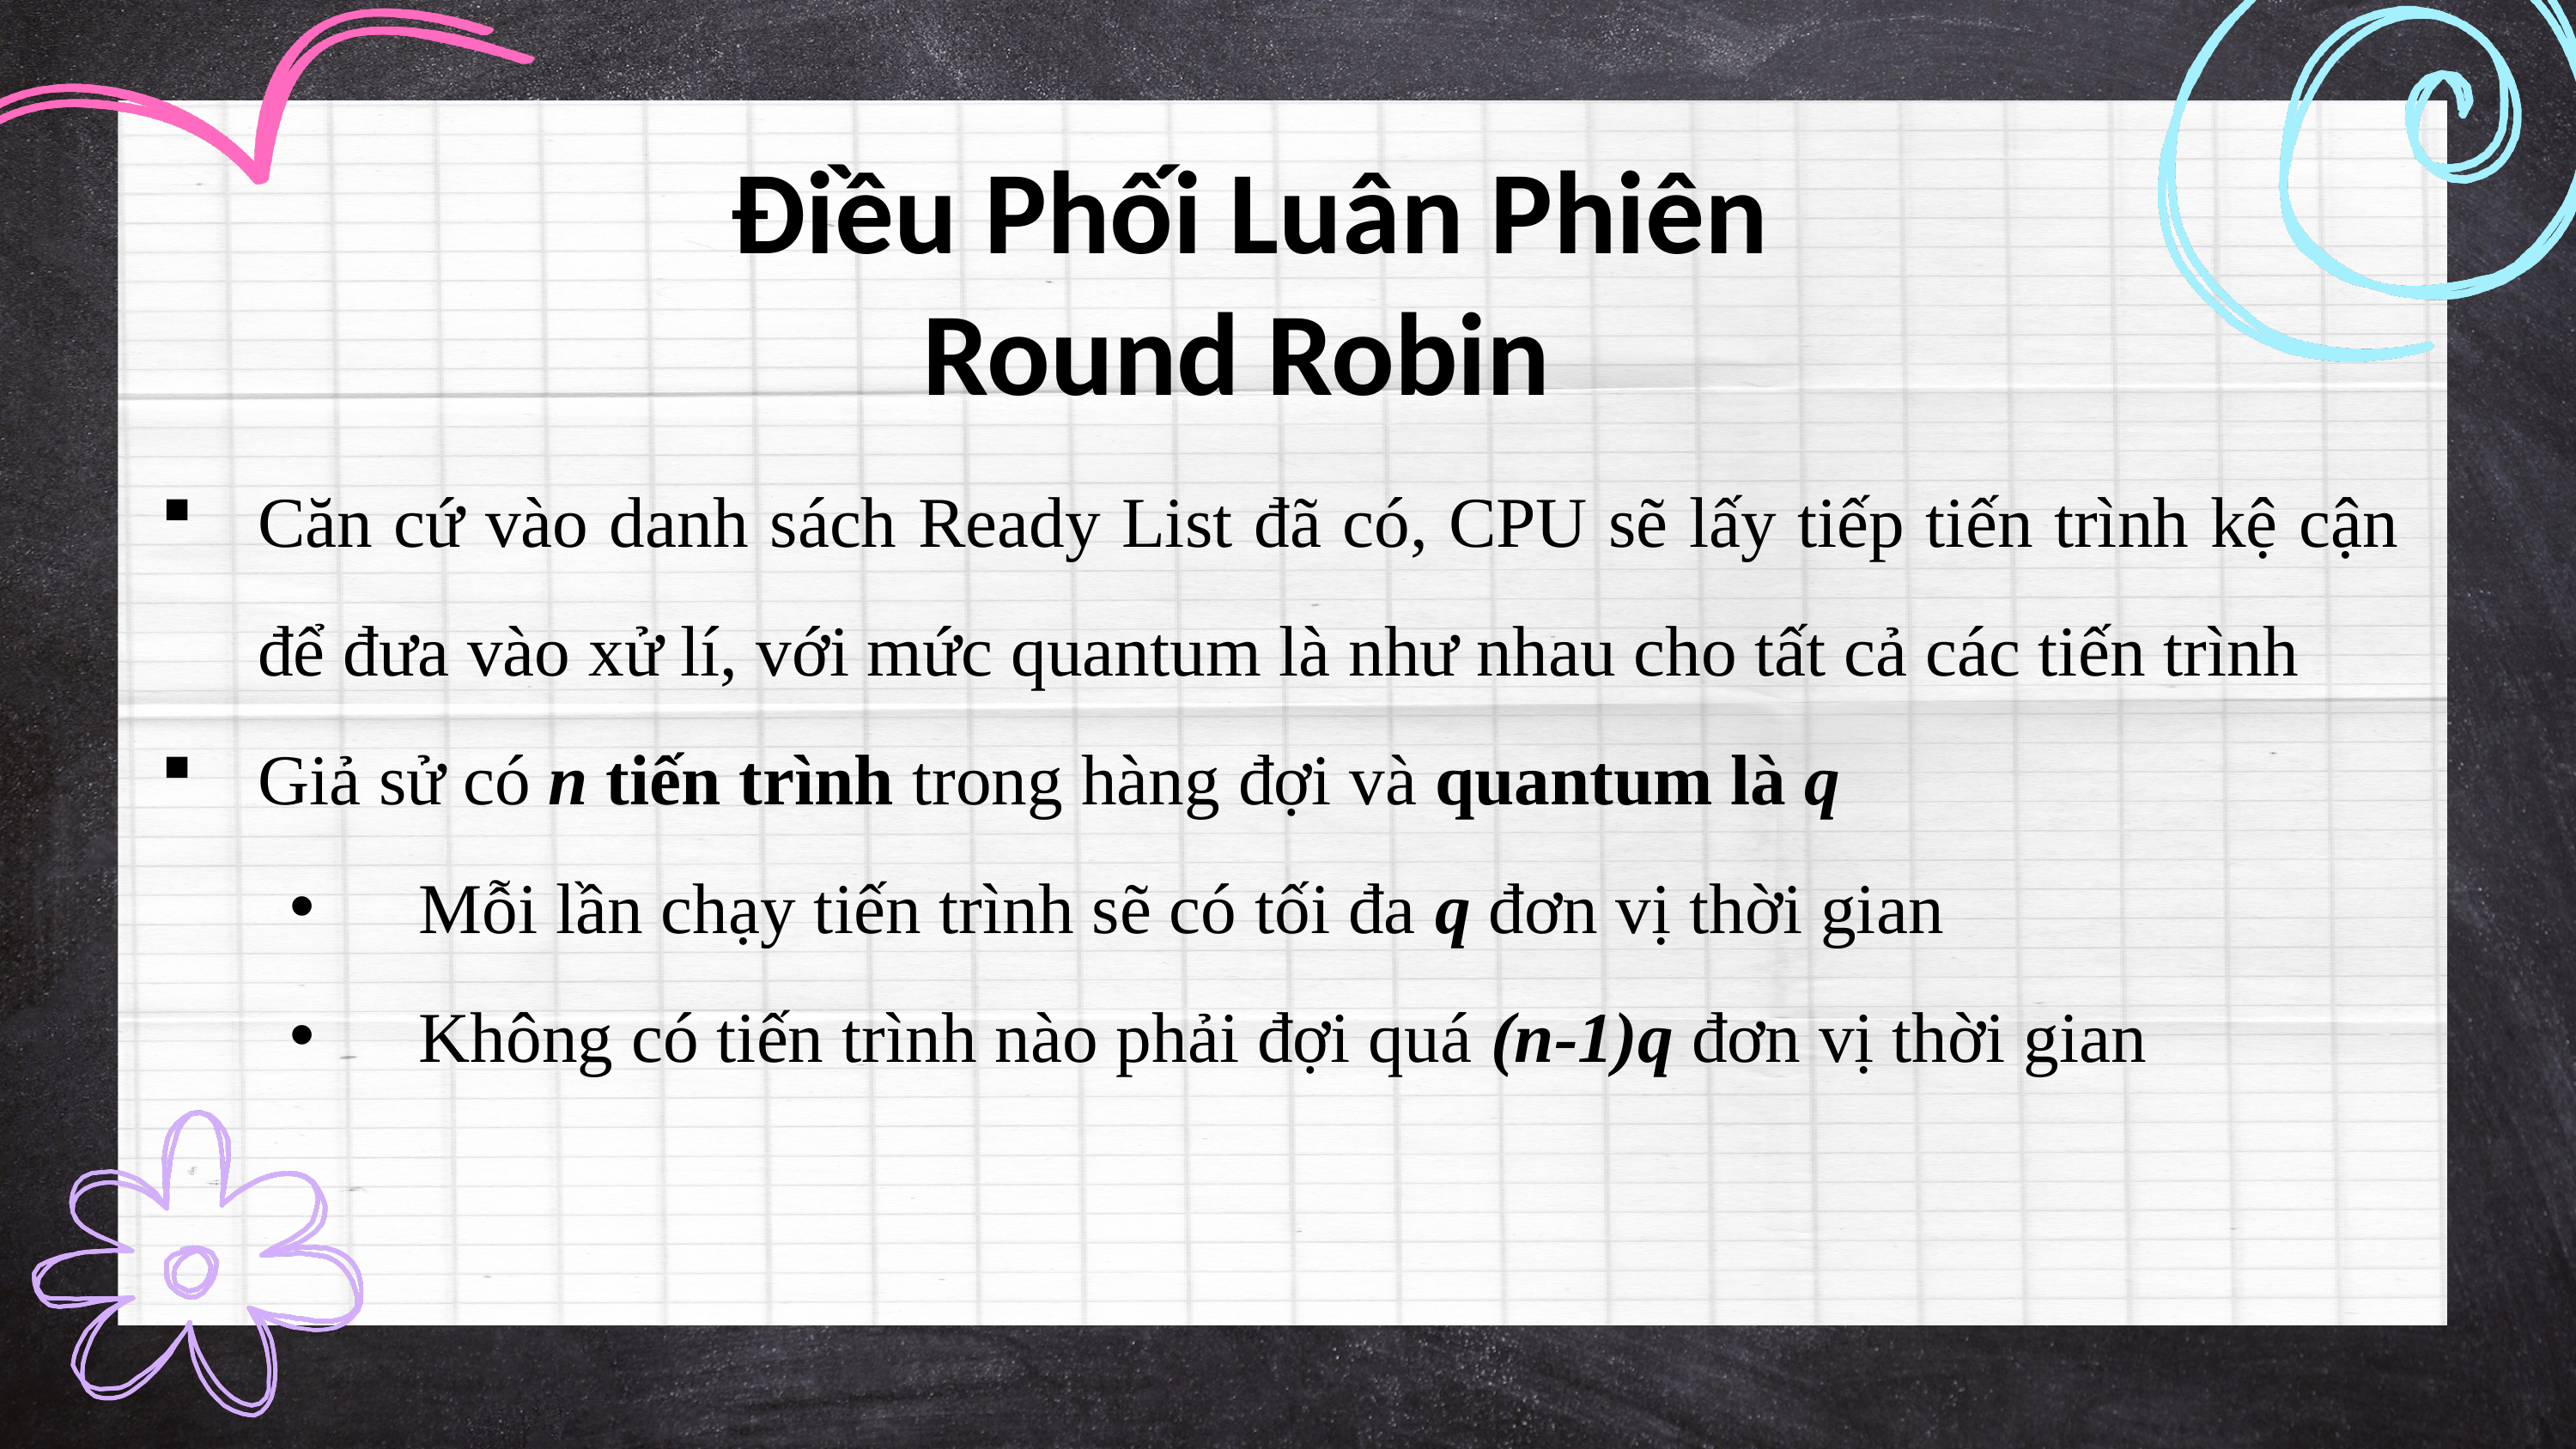

Điều Phối Luân Phiên
Round Robin
Căn cứ vào danh sách Ready List đã có, CPU sẽ lấy tiếp tiến trình kệ cận để đưa vào xử lí, với mức quantum là như nhau cho tất cả các tiến trình
Giả sử có n tiến trình trong hàng đợi và quantum là q
Mỗi lần chạy tiến trình sẽ có tối đa q đơn vị thời gian
Không có tiến trình nào phải đợi quá (n-1)q đơn vị thời gian